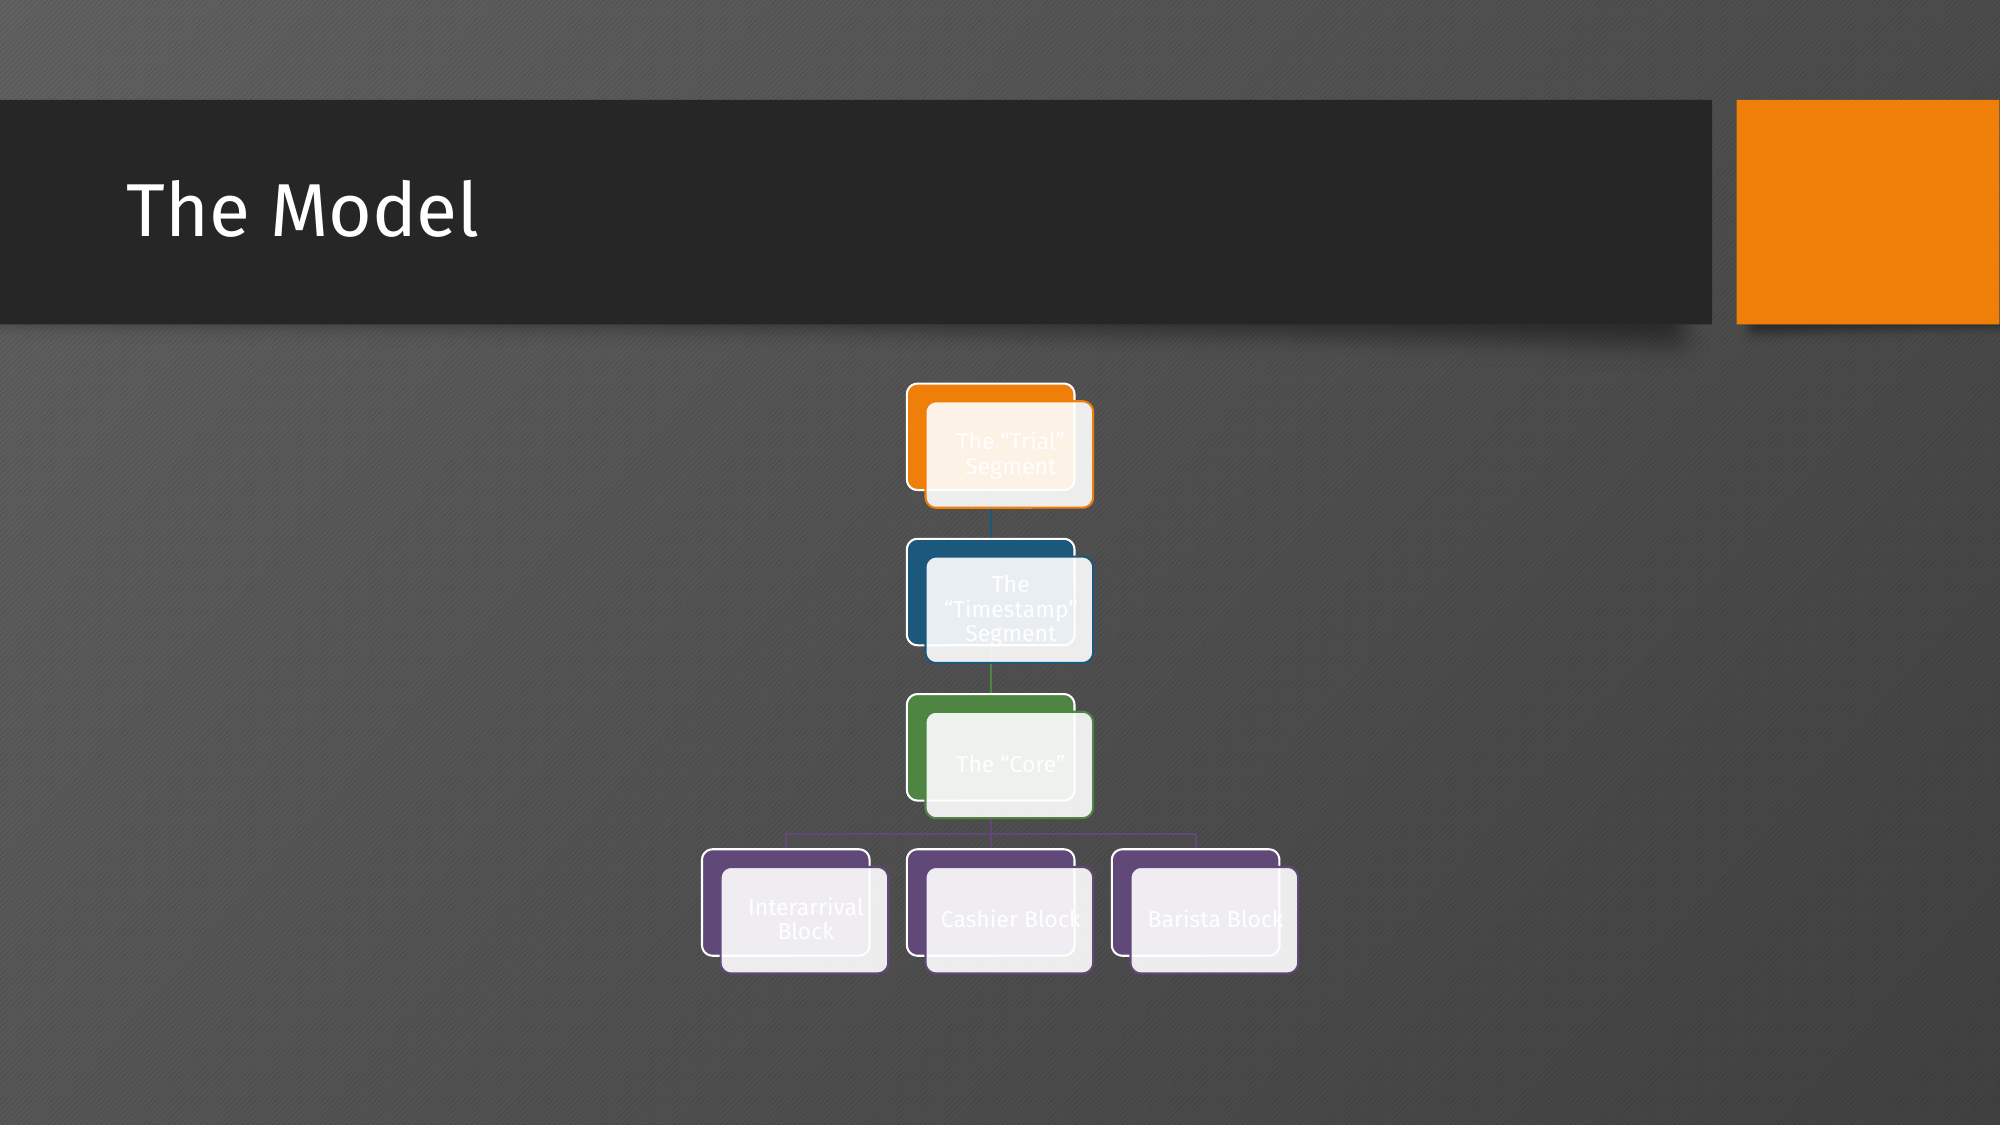

# The Model
The “Trial” Segment
The “Timestamp” Segment
The “Core”
Interarrival Block
Cashier Block
Barista Block